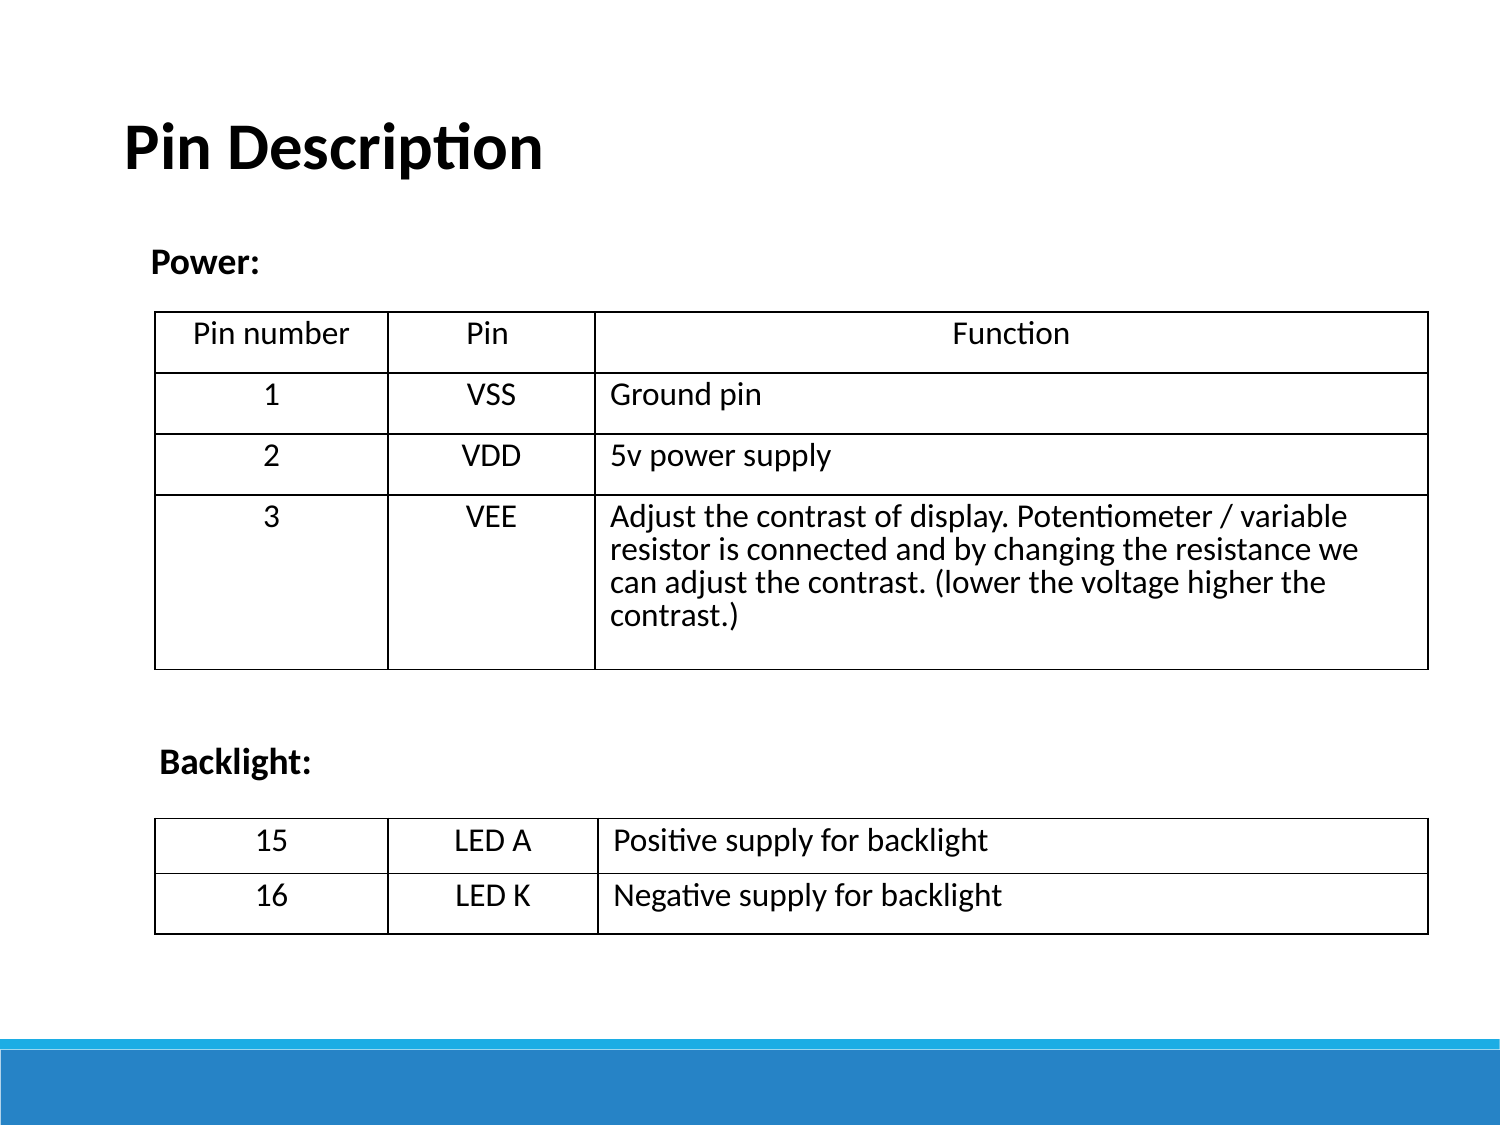

Pin Description
Power:
| Pin number | Pin | Function |
| --- | --- | --- |
| 1 | VSS | Ground pin |
| 2 | VDD | 5v power supply |
| 3 | VEE | Adjust the contrast of display. Potentiometer / variable resistor is connected and by changing the resistance we can adjust the contrast. (lower the voltage higher the contrast.) |
Backlight:
| 15 | LED A | Positive supply for backlight |
| --- | --- | --- |
| 16 | LED K | Negative supply for backlight |